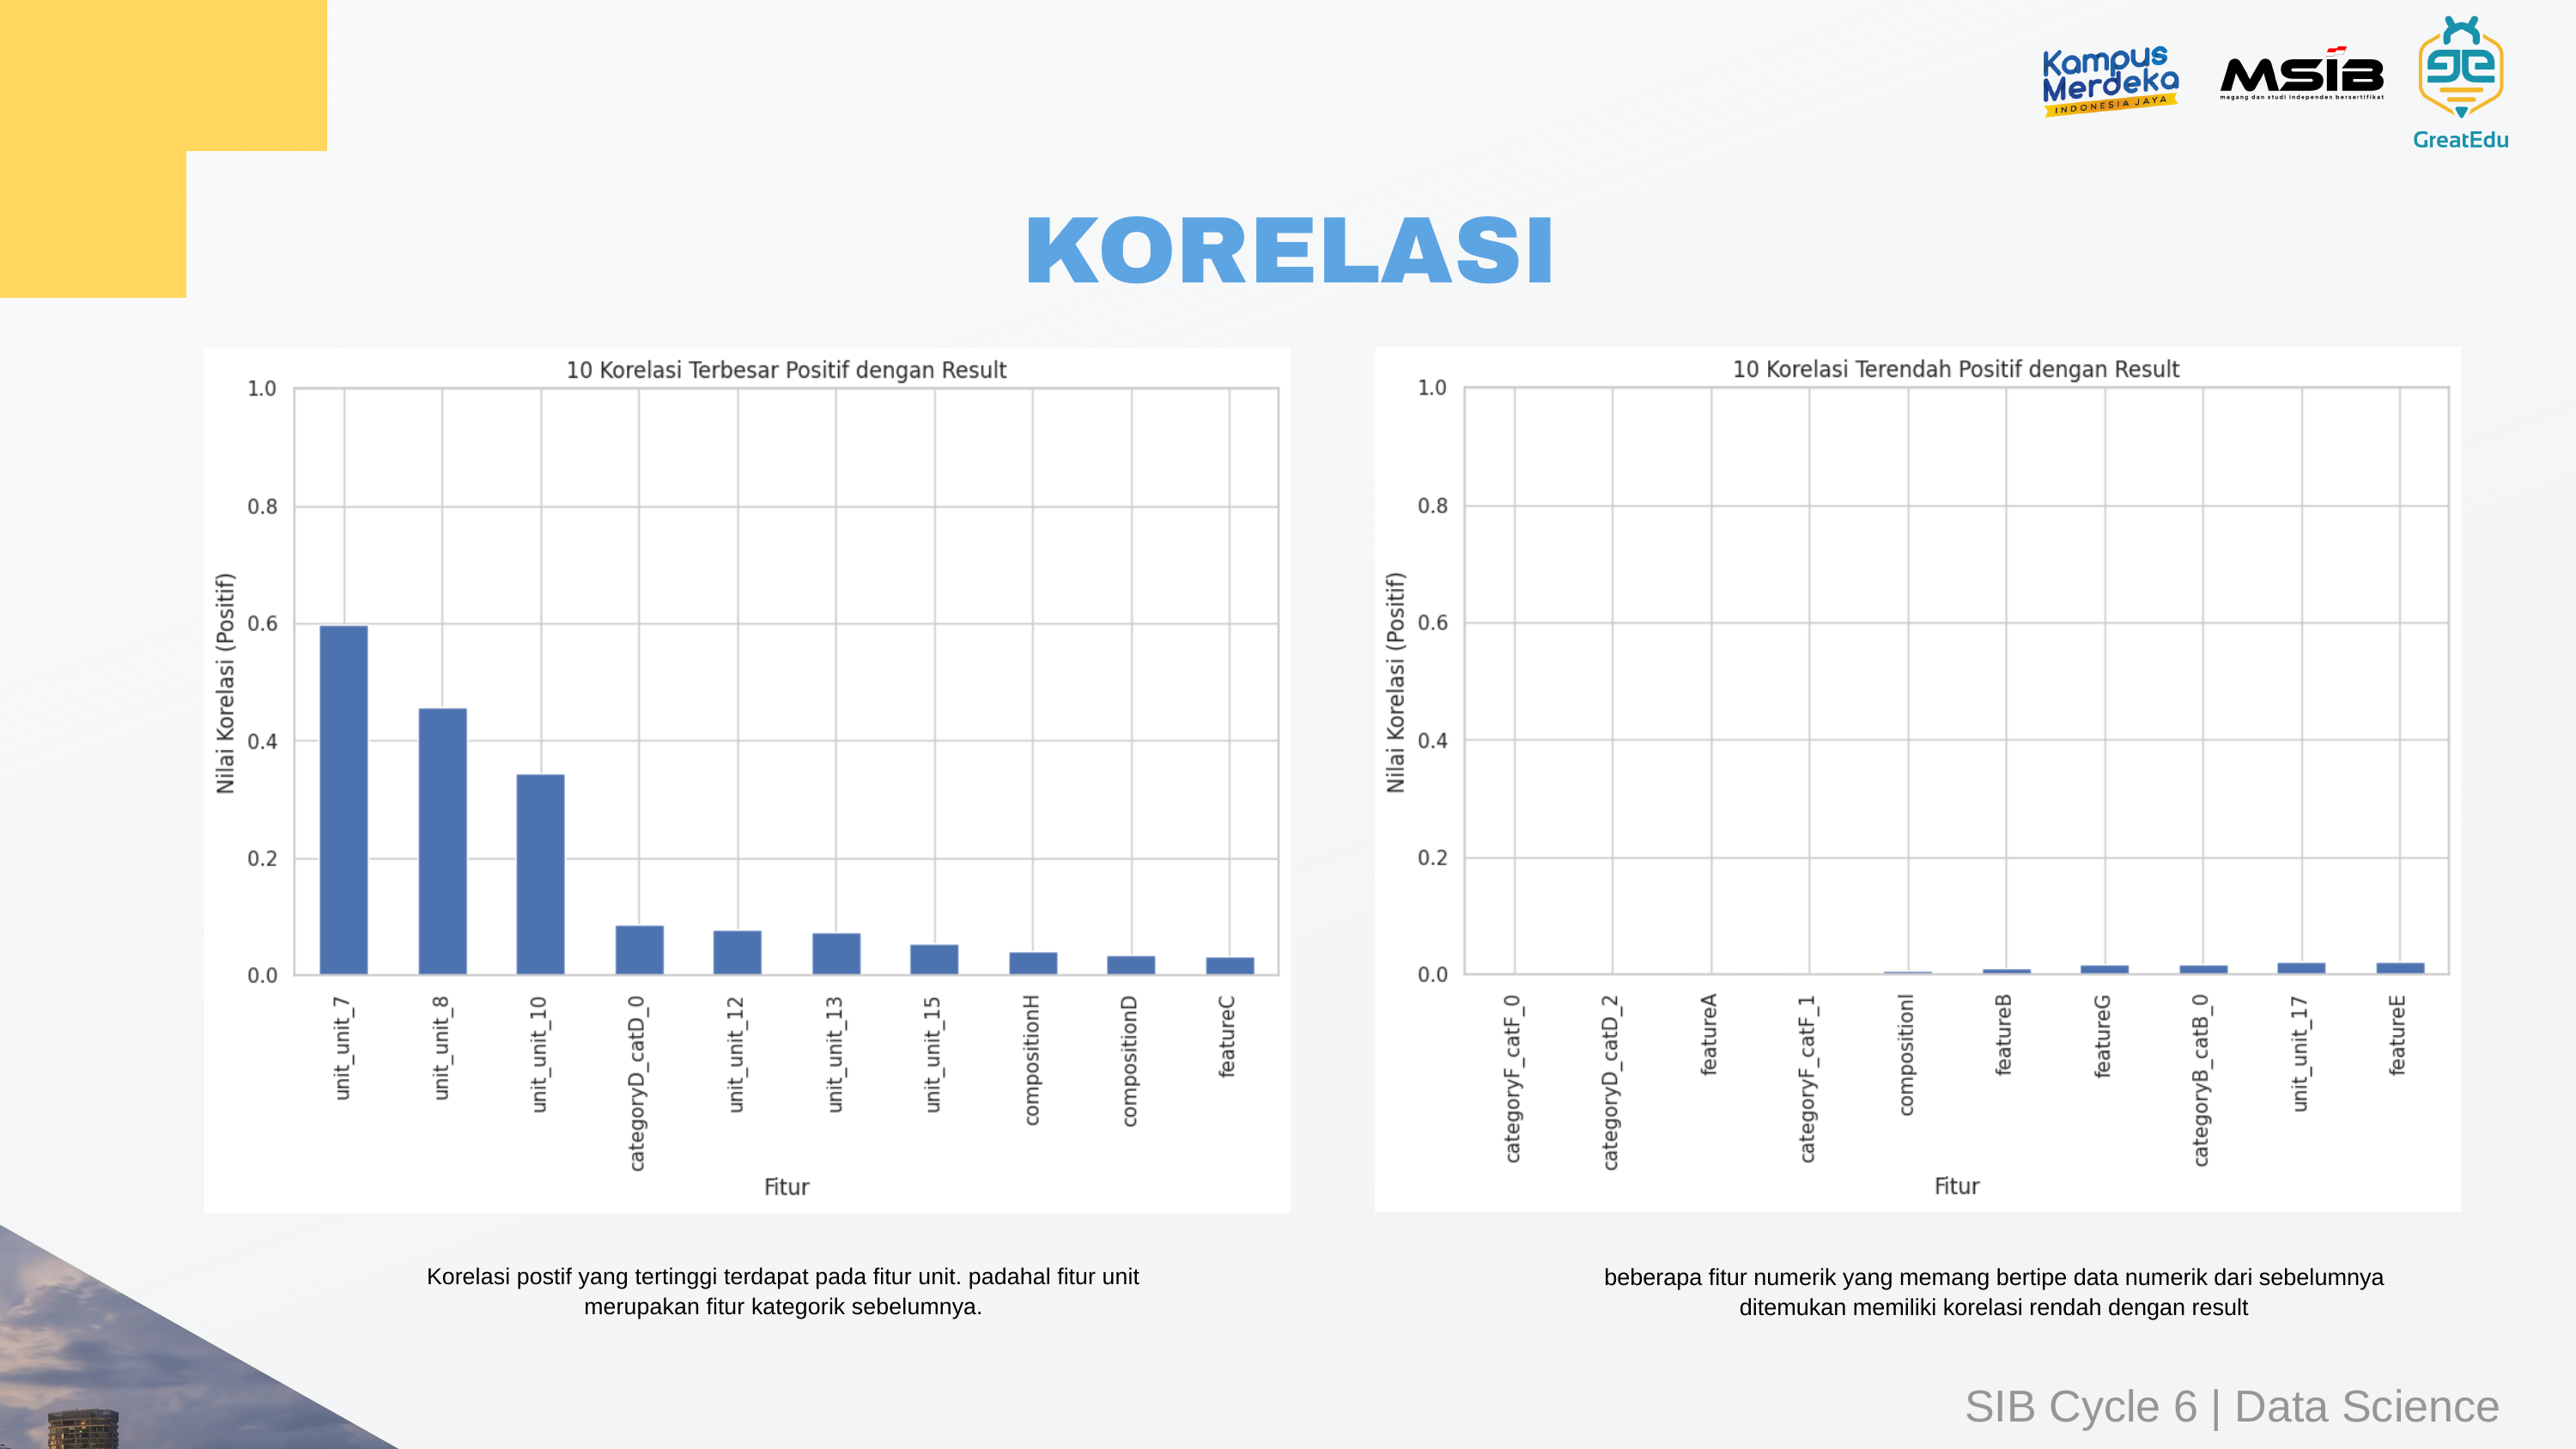

KORELASI

Korelasi postif yang tertinggi terdapat pada fitur unit. padahal fitur unit merupakan fitur kategorik sebelumnya.
beberapa fitur numerik yang memang bertipe data numerik dari sebelumnya ditemukan memiliki korelasi rendah dengan result
SIB Cycle 6 | Data Science